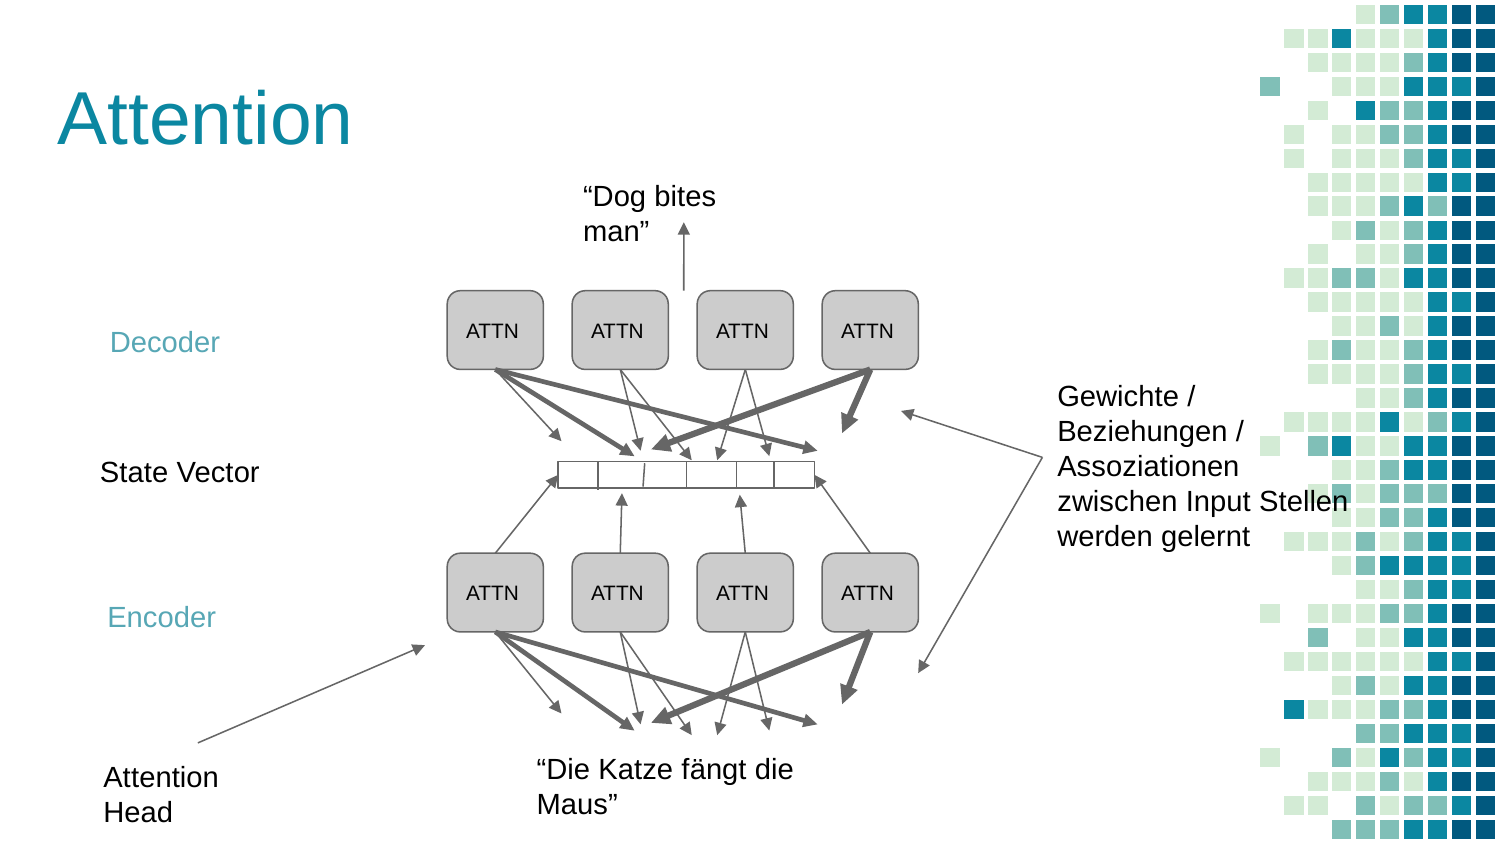

# Attention
“Dog bites man”
ATTN
  ATTN

  ATTN

  ATTN

Decoder
Gewichte / Beziehungen / Assoziationen zwischen Input Stellen werden gelernt
State Vector

ATTN
  ATTN

  ATTN

  ATTN

Encoder
“Die Katze fängt die Maus”
Attention Head